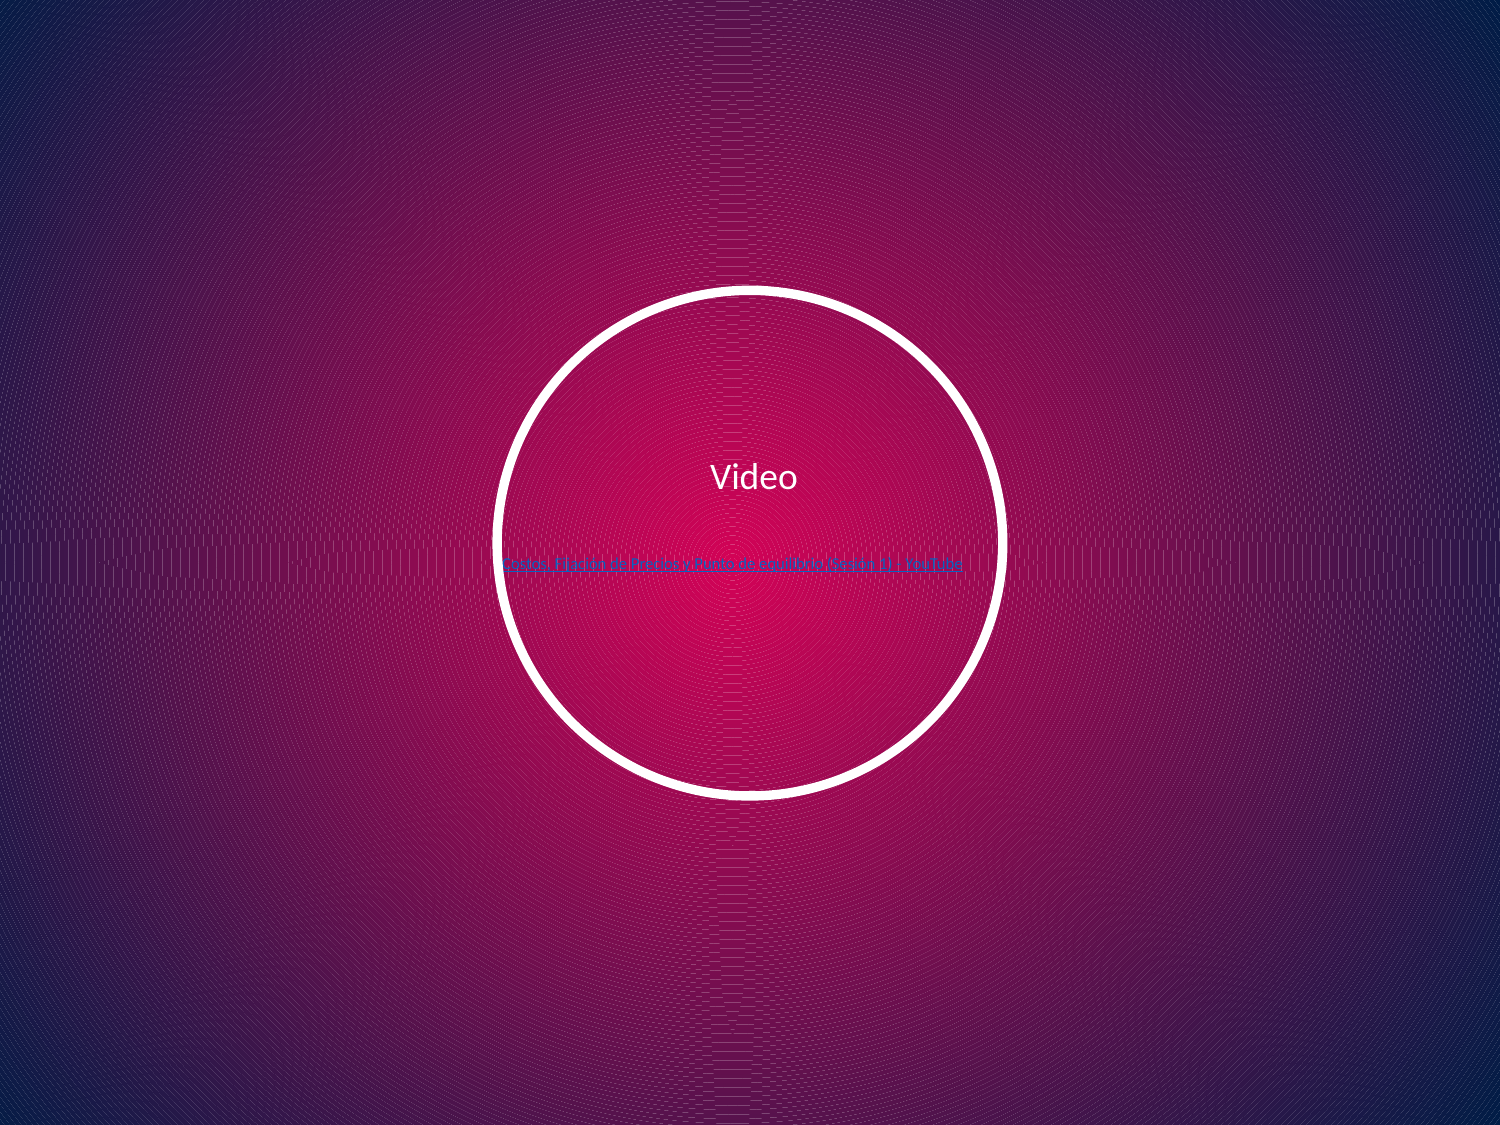

Costos, Fijación de Precios y Punto de equilibrio (Sesión 1) - YouTube

Video